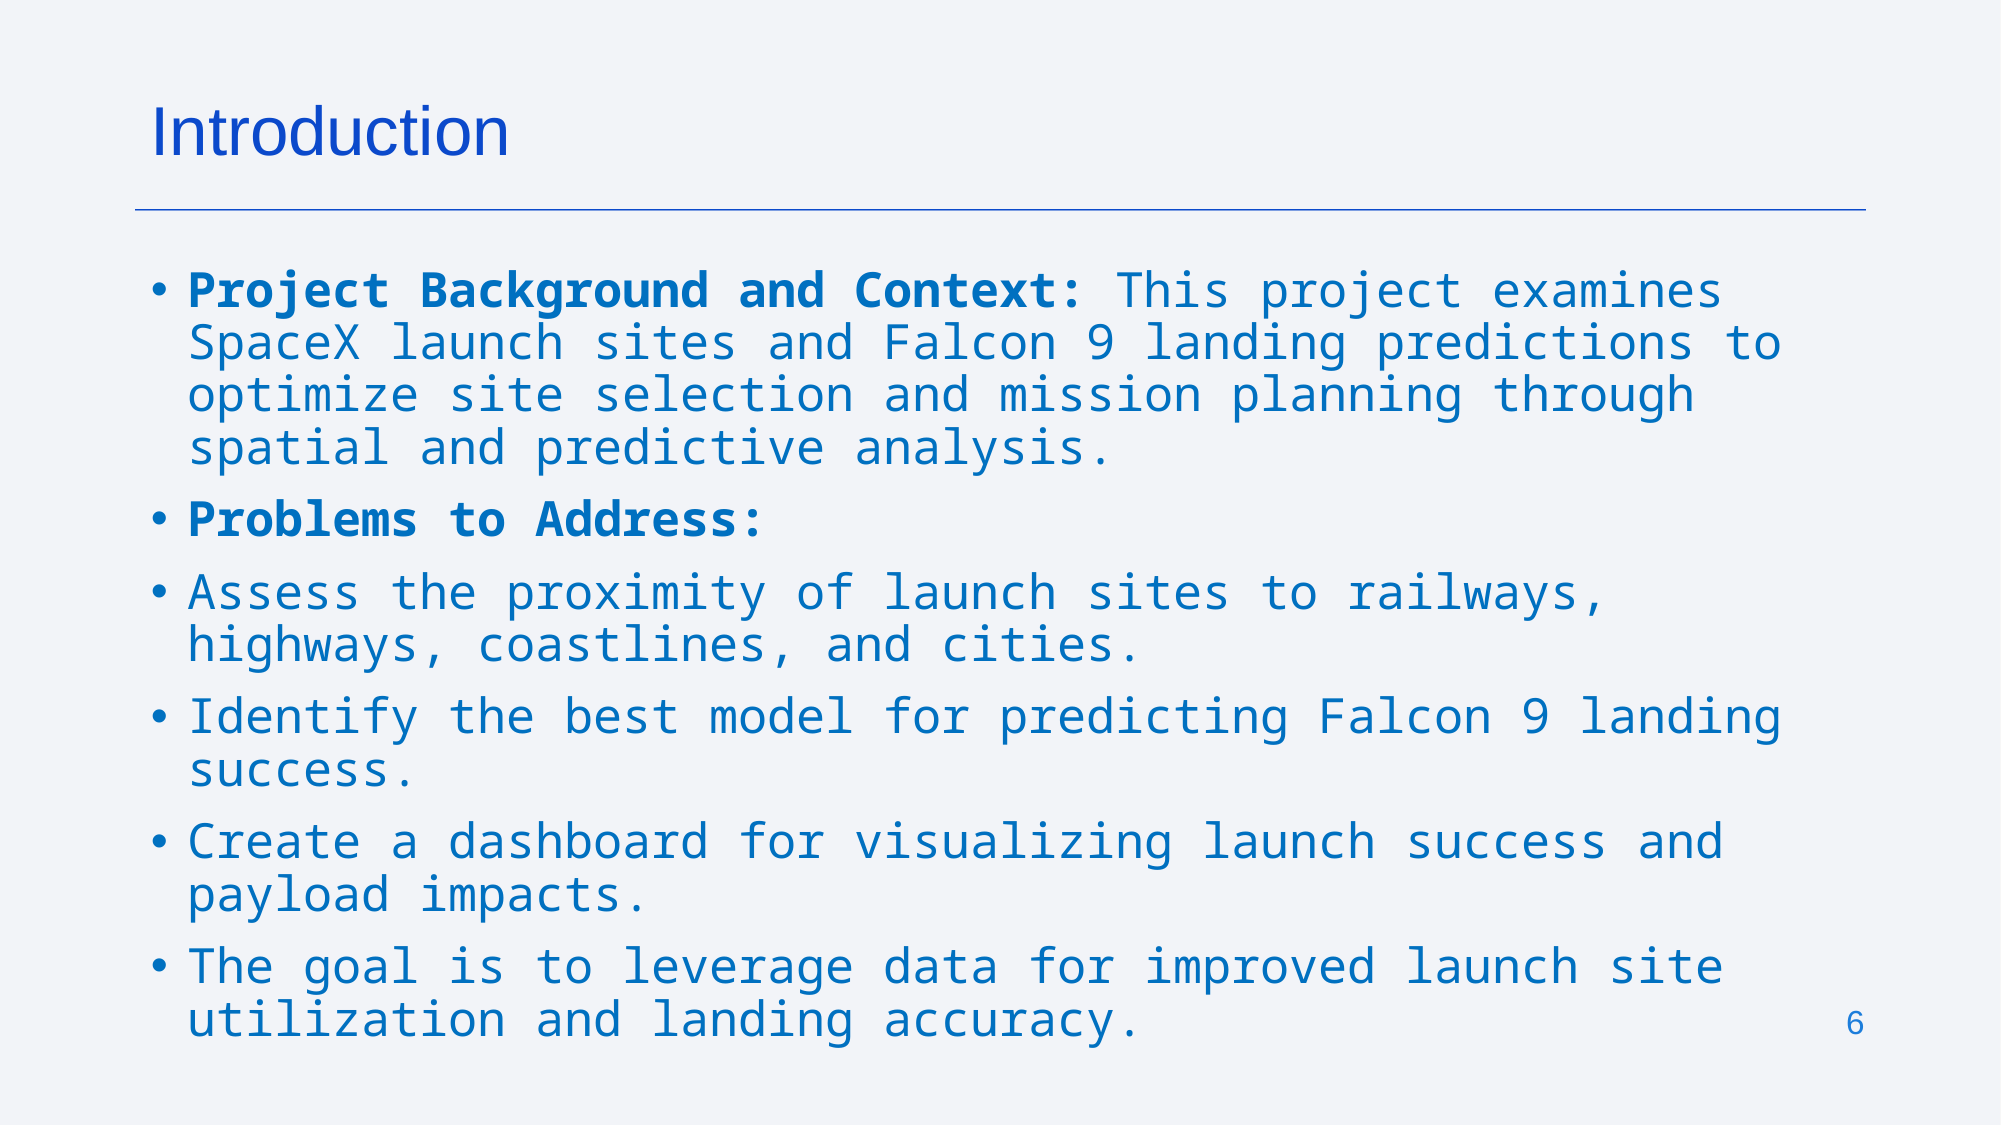

Introduction
Project Background and Context: This project examines SpaceX launch sites and Falcon 9 landing predictions to optimize site selection and mission planning through spatial and predictive analysis.
Problems to Address:
Assess the proximity of launch sites to railways, highways, coastlines, and cities.
Identify the best model for predicting Falcon 9 landing success.
Create a dashboard for visualizing launch success and payload impacts.
The goal is to leverage data for improved launch site utilization and landing accuracy.
6